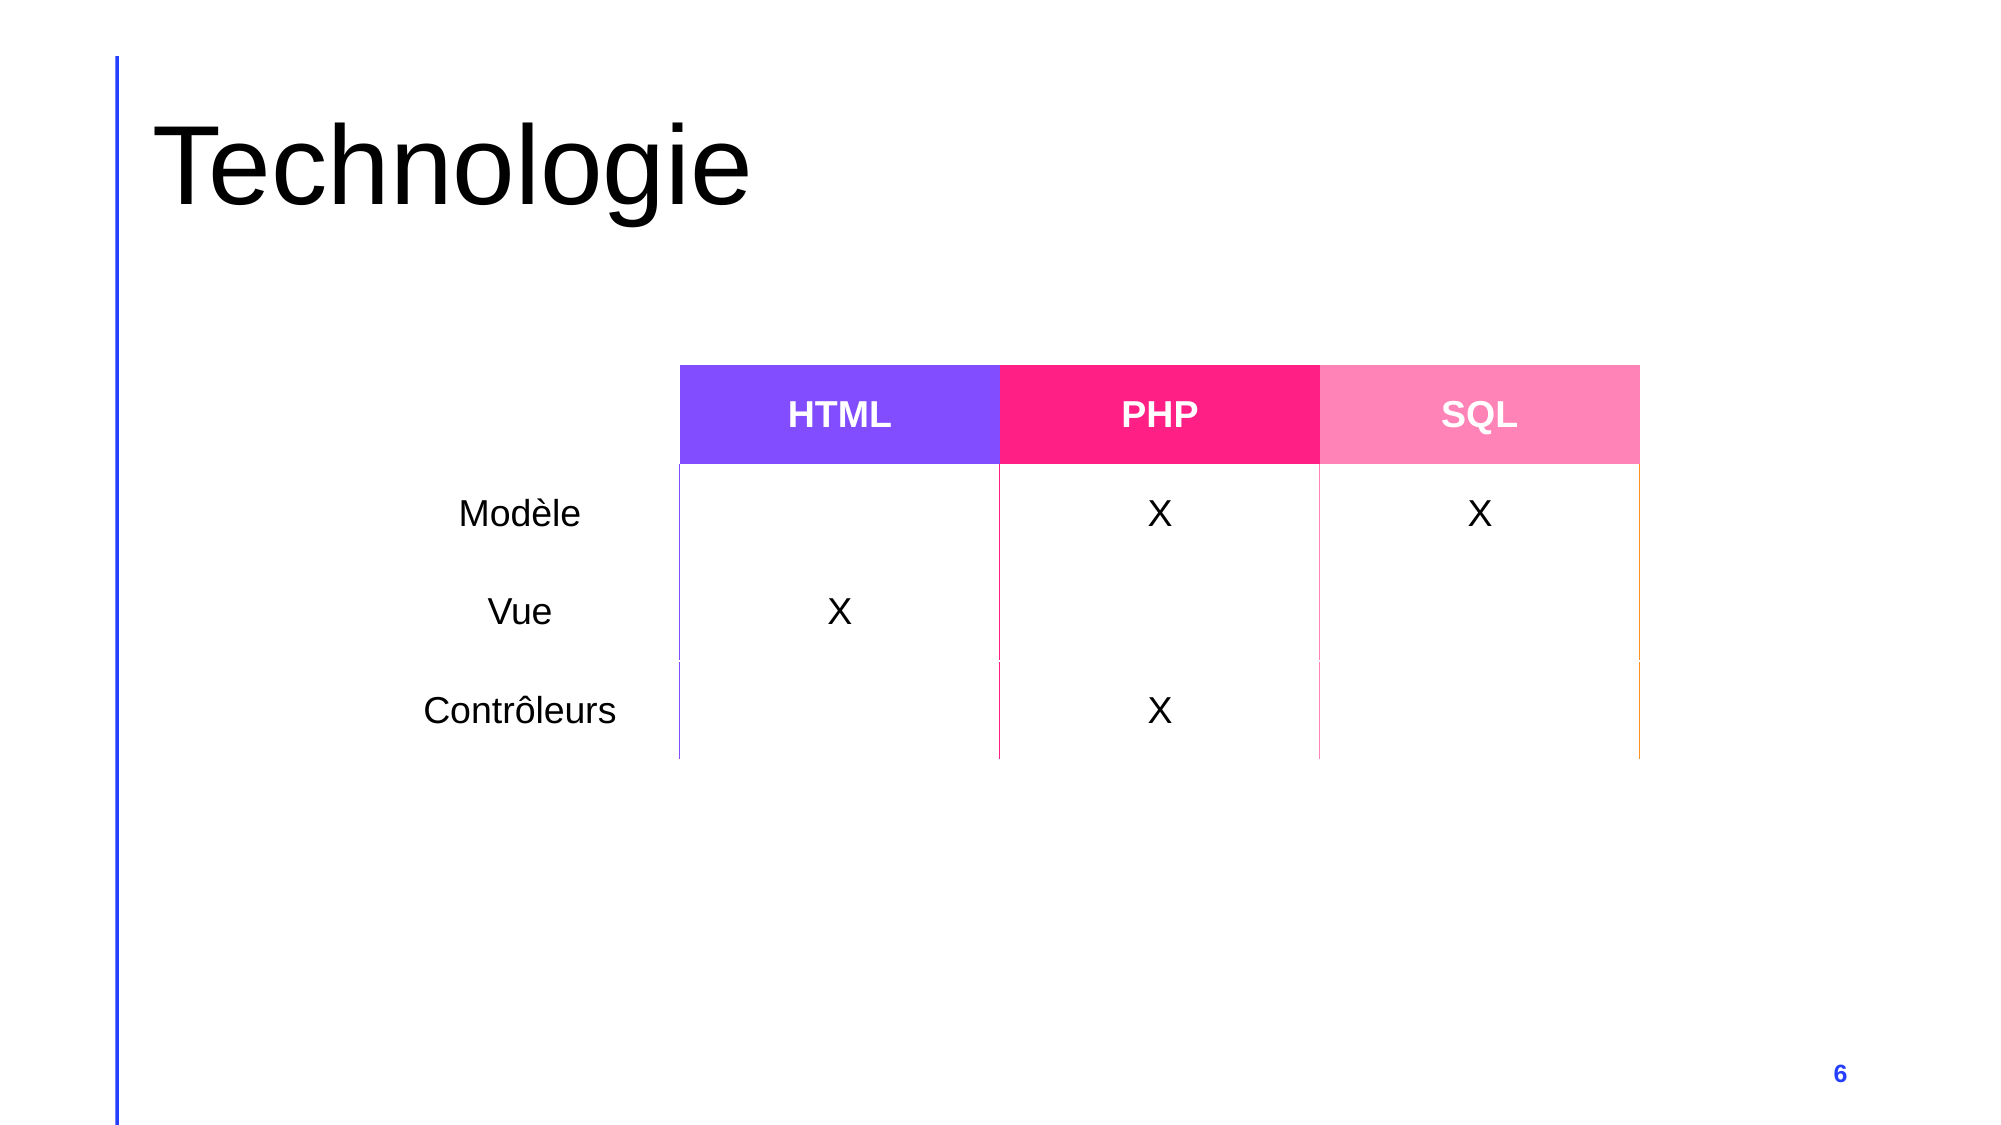

# Technologie
|  | HTML | PHP | SQL |
| --- | --- | --- | --- |
| Modèle |  | X | X |
| Vue | X |  |  |
| Contrôleurs |  | X |  |
6